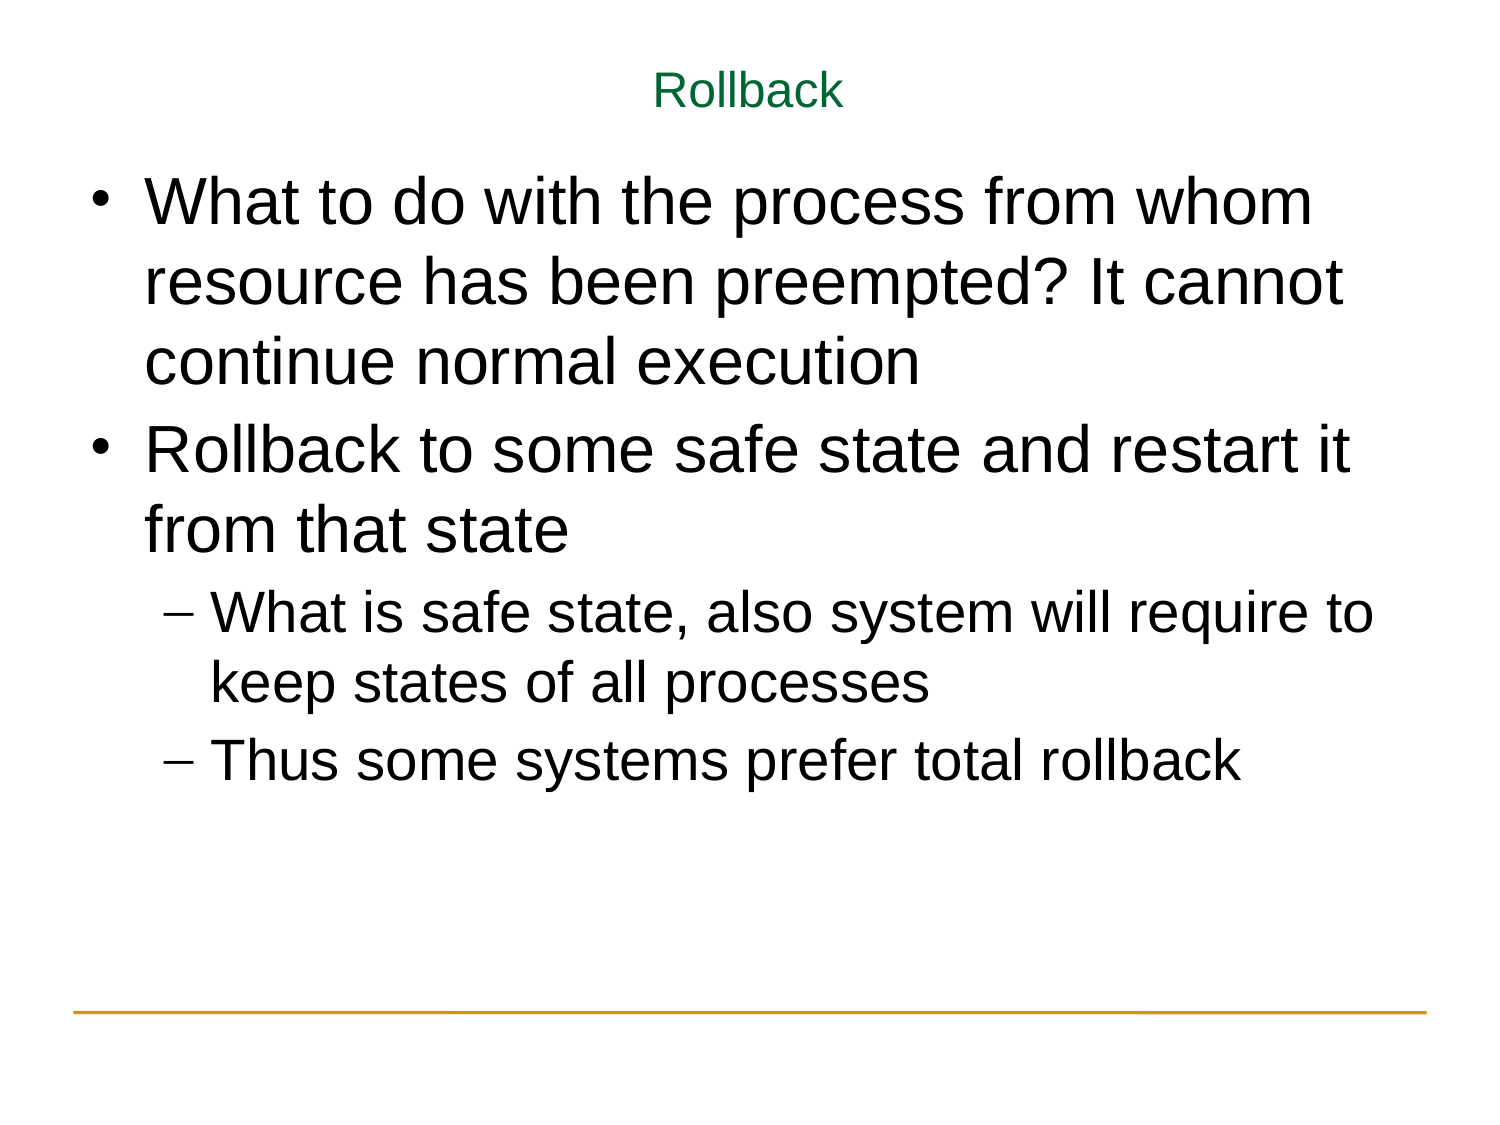

Rollback
What to do with the process from whom resource has been preempted? It cannot continue normal execution
Rollback to some safe state and restart it from that state
What is safe state, also system will require to keep states of all processes
Thus some systems prefer total rollback